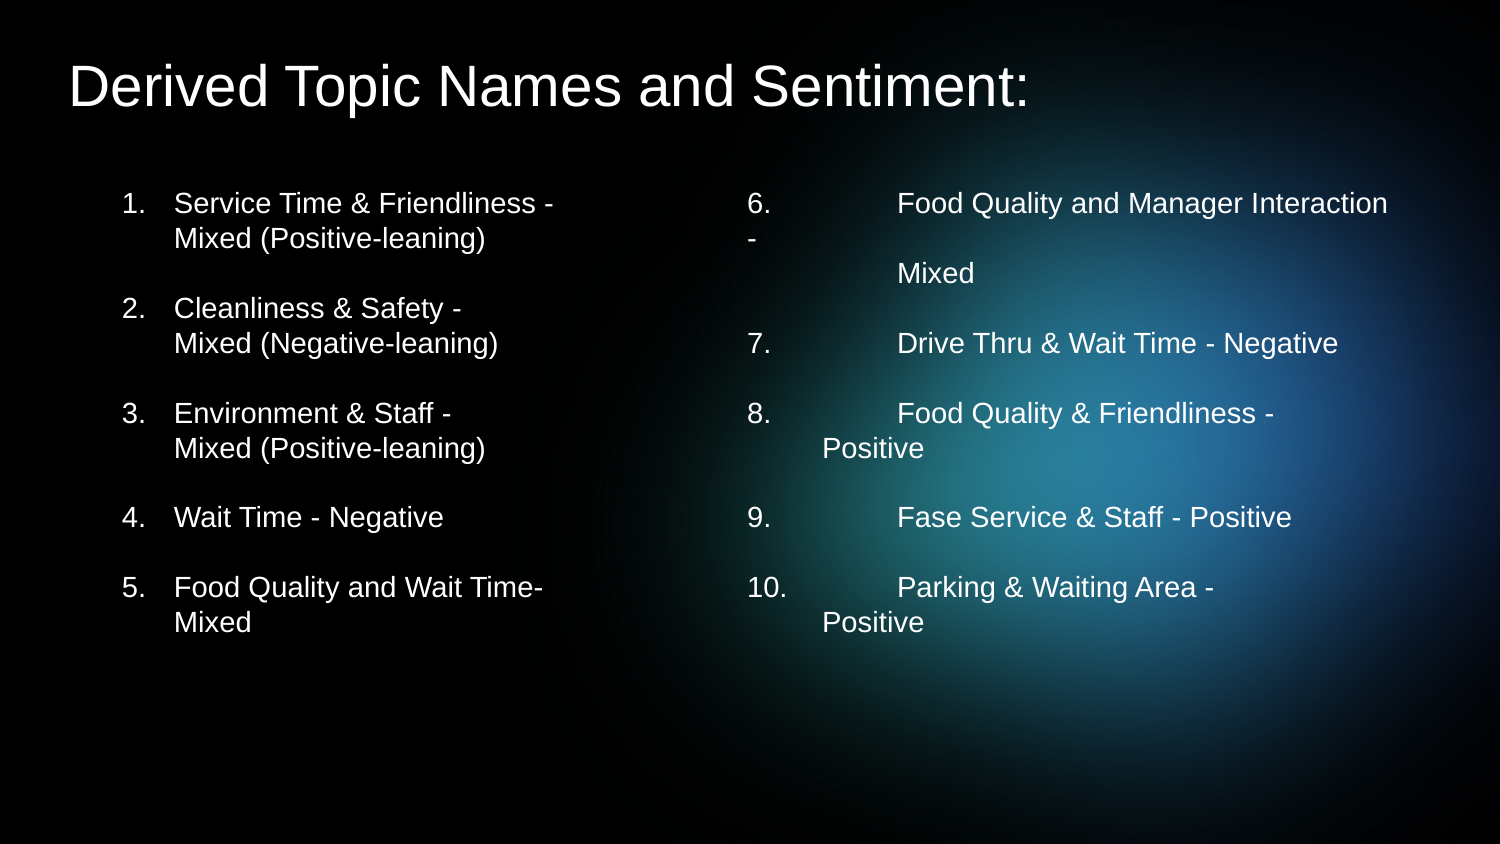

Derived Topic Names and Sentiment:
Service Time & Friendliness -
Mixed (Positive-leaning)

Cleanliness & Safety -
Mixed (Negative-leaning)

Environment & Staff -
Mixed (Positive-leaning)

Wait Time - Negative

Food Quality and Wait Time-
Mixed

6.	Food Quality and Manager Interaction -
	Mixed

7.	Drive Thru & Wait Time - Negative

8.	Food Quality & Friendliness -
Positive

9.	Fase Service & Staff - Positive

10.	Parking & Waiting Area -
Positive